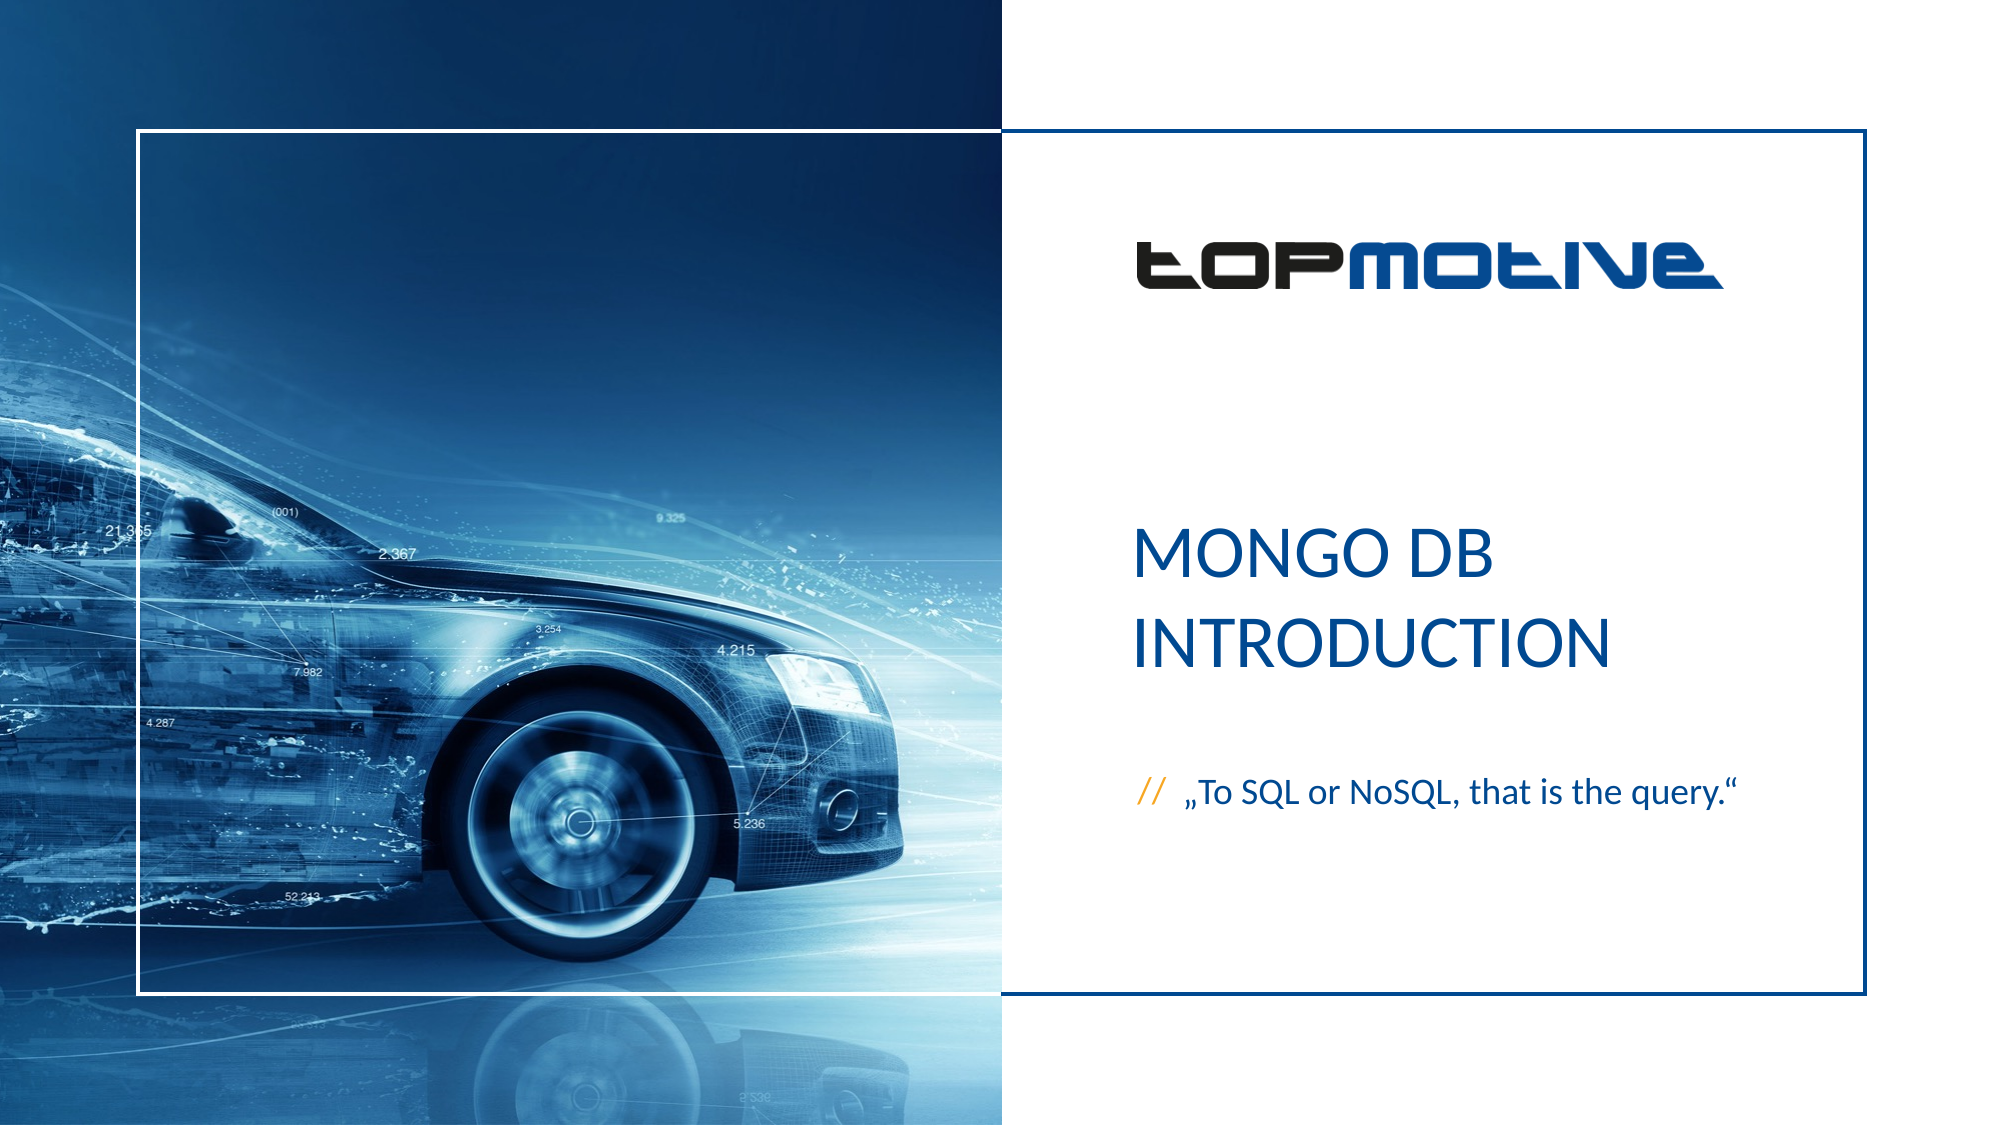

Mongo DB introduction
„To SQL or NoSQL, that is the query.“